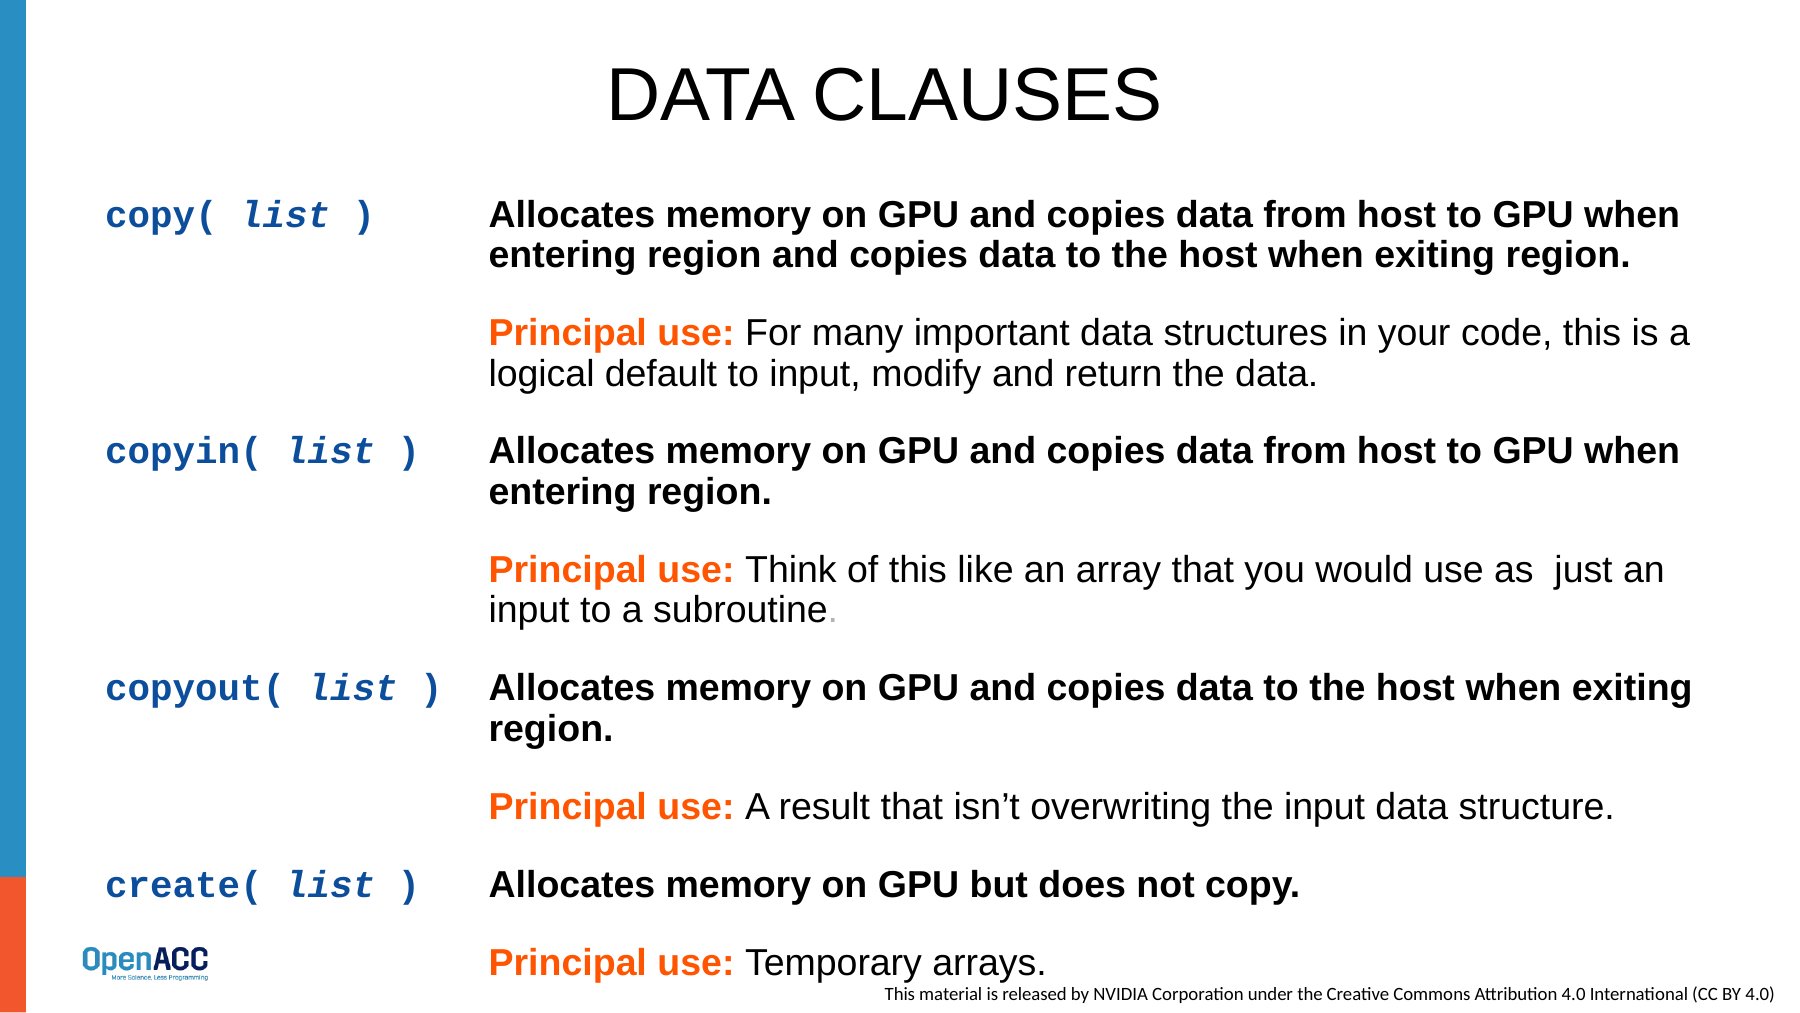

# DATA CLAUSES
copy( list )	Allocates memory on GPU and copies data from host to GPU when entering region and copies data to the host when exiting region.
	Principal use: For many important data structures in your code, this is a logical default to input, modify and return the data.
copyin( list )	Allocates memory on GPU and copies data from host to GPU when entering region.
	Principal use: Think of this like an array that you would use as  just an input to a subroutine.
copyout( list )	Allocates memory on GPU and copies data to the host when exiting region.
	Principal use: A result that isn’t overwriting the input data structure.
create( list )	Allocates memory on GPU but does not copy.
	Principal use: Temporary arrays.